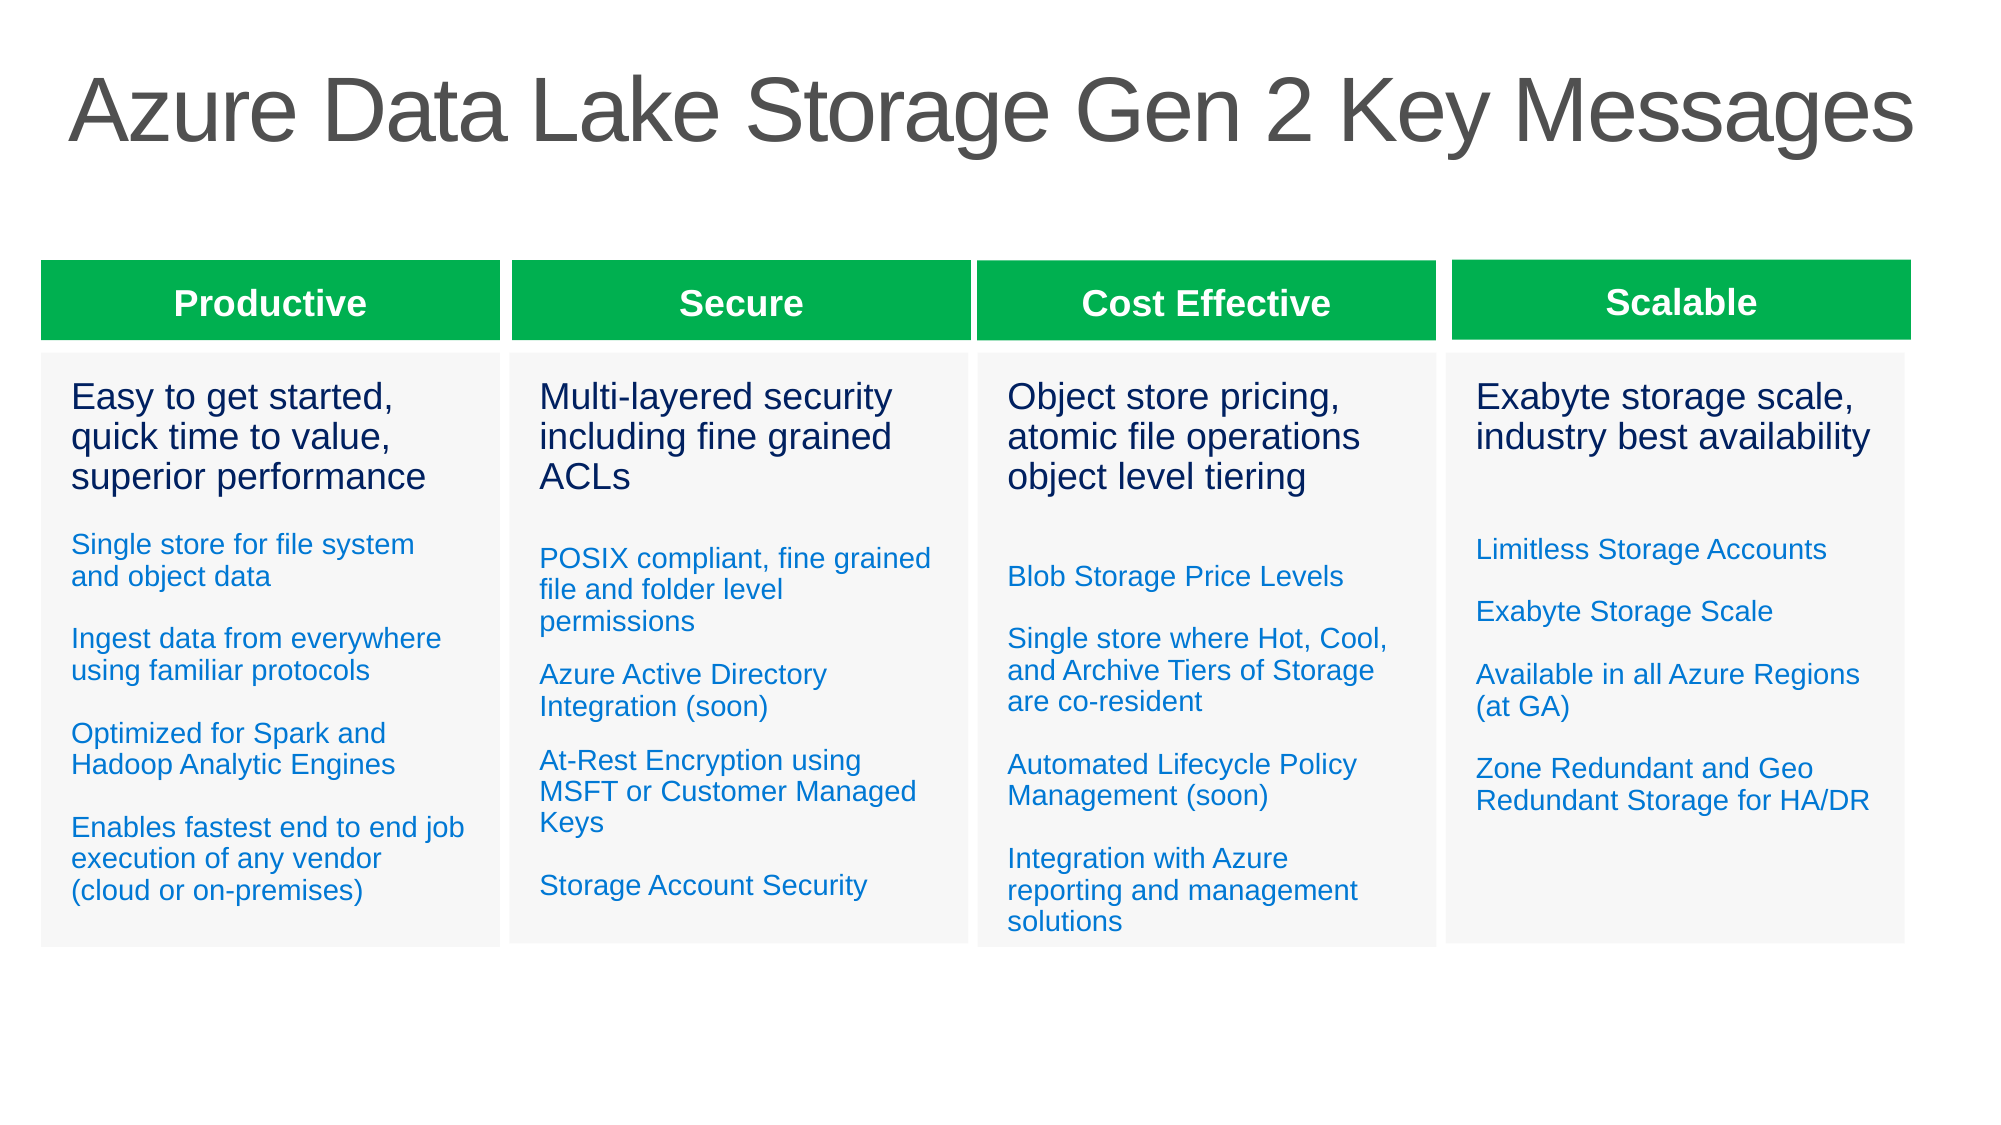

# Azure Data Lake Storage Gen 2 Key Messages
Scalable
Productive
Secure
Cost Effective
Easy to get started, quick time to value, superior performance

Single store for file system and object data

Ingest data from everywhere using familiar protocols

Optimized for Spark and Hadoop Analytic Engines

Enables fastest end to end job execution of any vendor (cloud or on-premises)

Multi-layered security including fine grained ACLs
POSIX compliant, fine grained file and folder level permissions

Azure Active Directory Integration (soon)

At-Rest Encryption using MSFT or Customer Managed Keys

Storage Account Security

Object store pricing, atomic file operations object level tiering

Blob Storage Price Levels

Single store where Hot, Cool, and Archive Tiers of Storage are co-resident

Automated Lifecycle Policy Management (soon)

Integration with Azure reporting and management solutions

Exabyte storage scale, industry best availability

Limitless Storage Accounts

Exabyte Storage Scale

Available in all Azure Regions (at GA)

Zone Redundant and Geo Redundant Storage for HA/DR